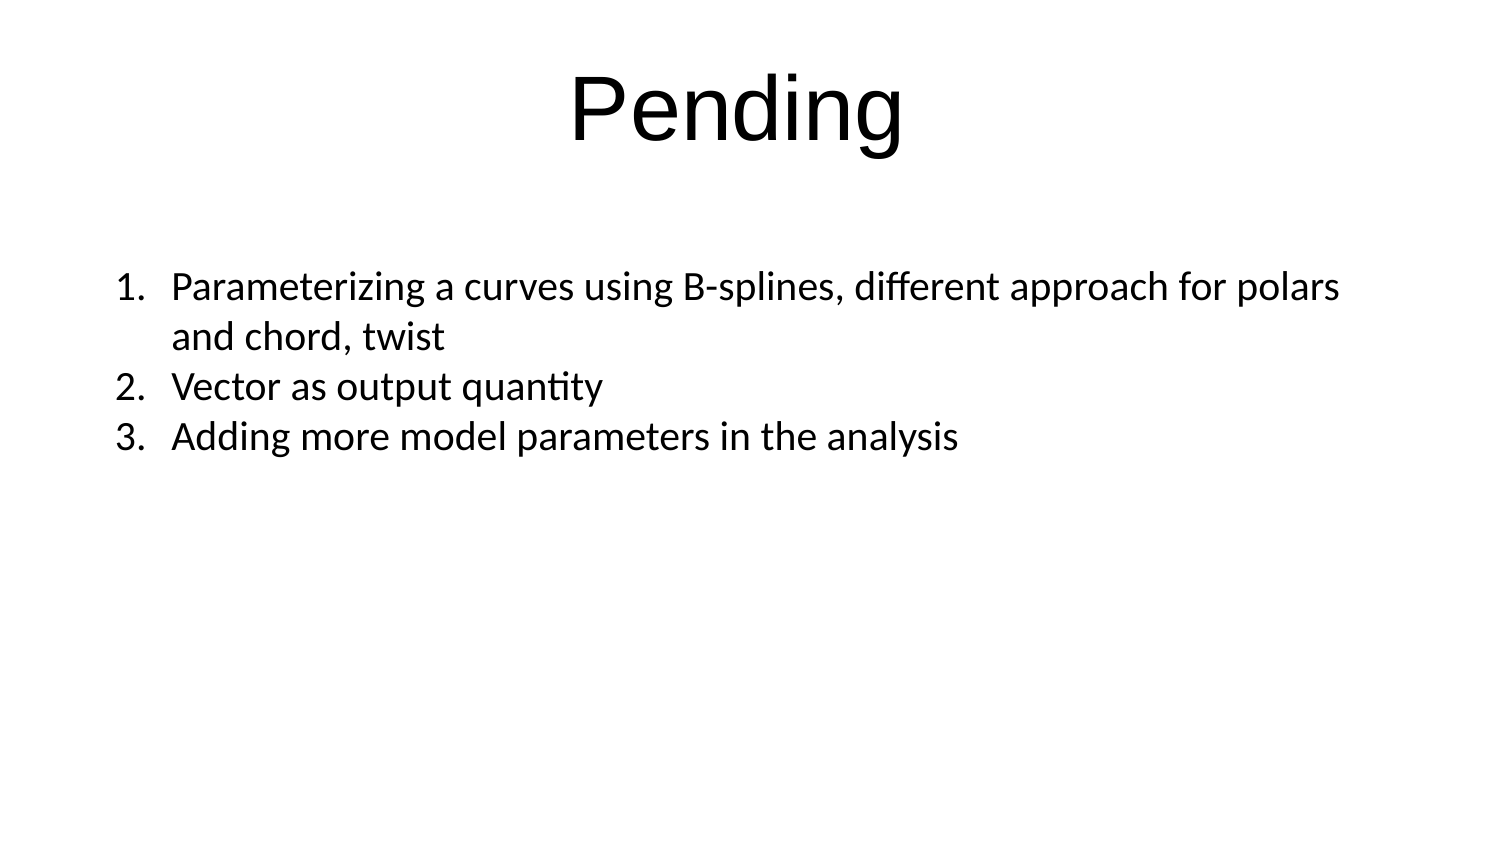

# Pending
Parameterizing a curves using B-splines, different approach for polars and chord, twist
Vector as output quantity
Adding more model parameters in the analysis